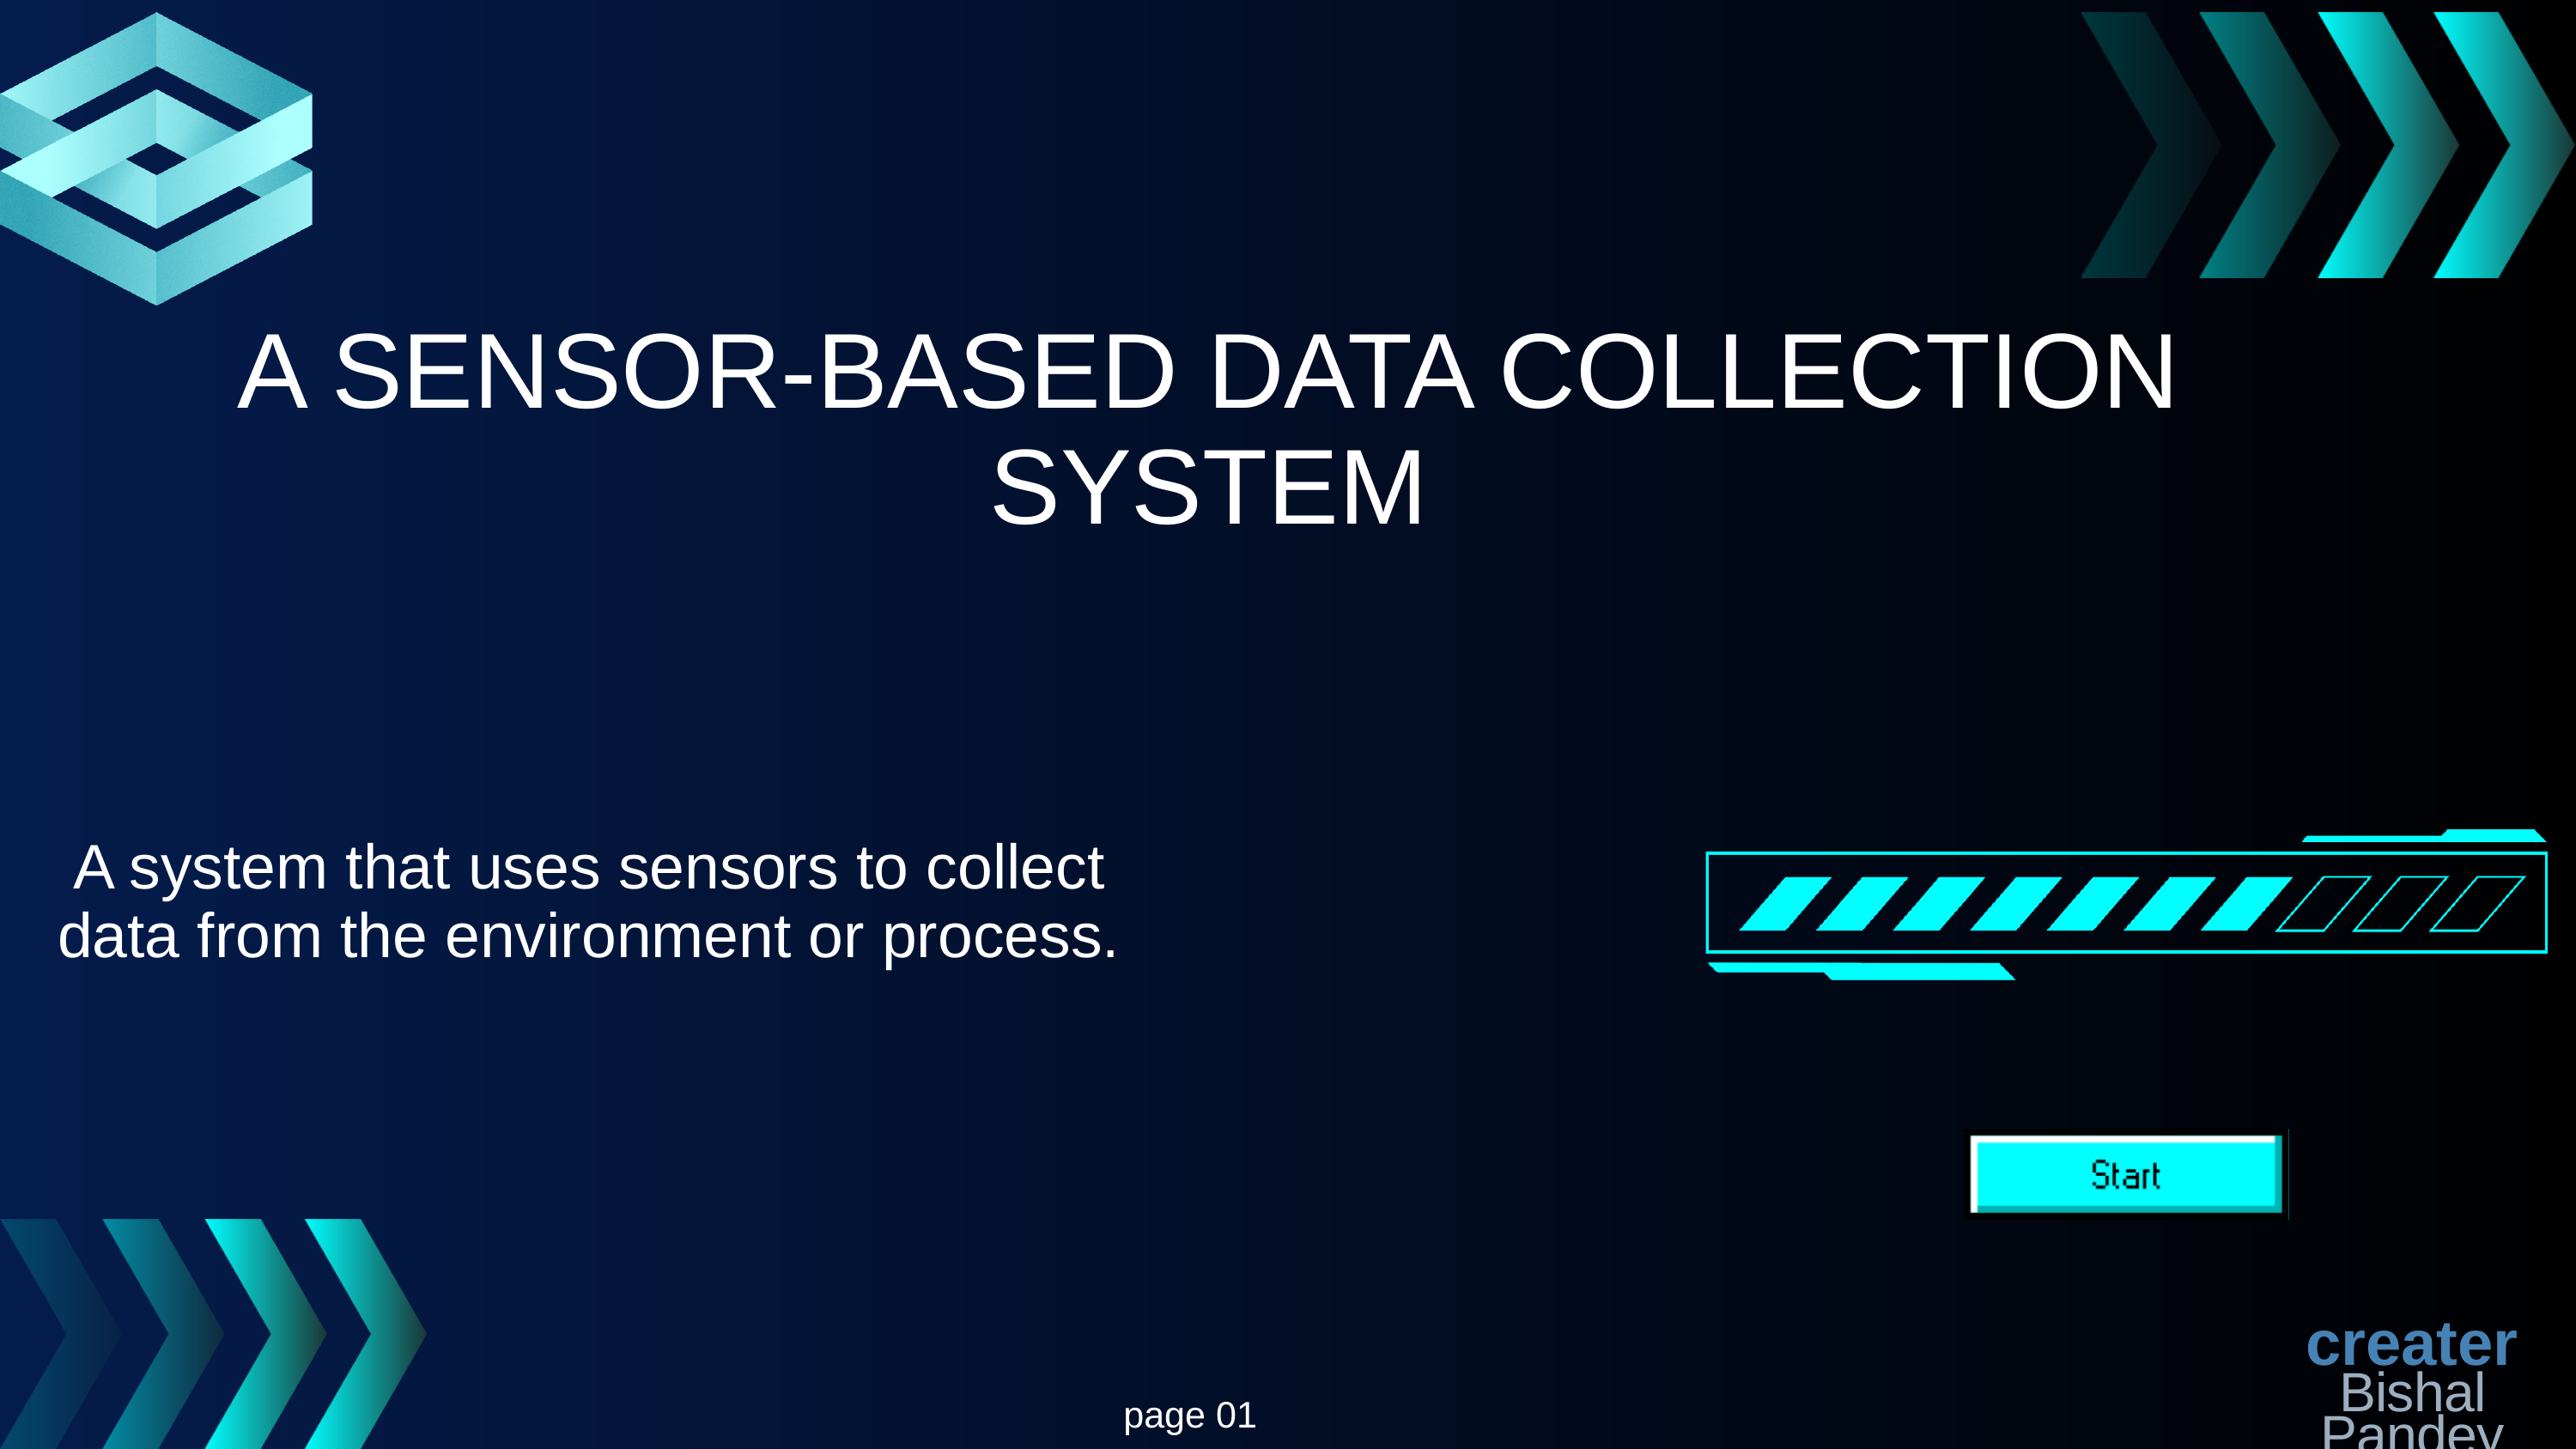

A SENSOR-BASED DATA COLLECTION SYSTEM

A system that uses sensors to collect data from the environment or process.

creater
Bishal Pandey
page 01